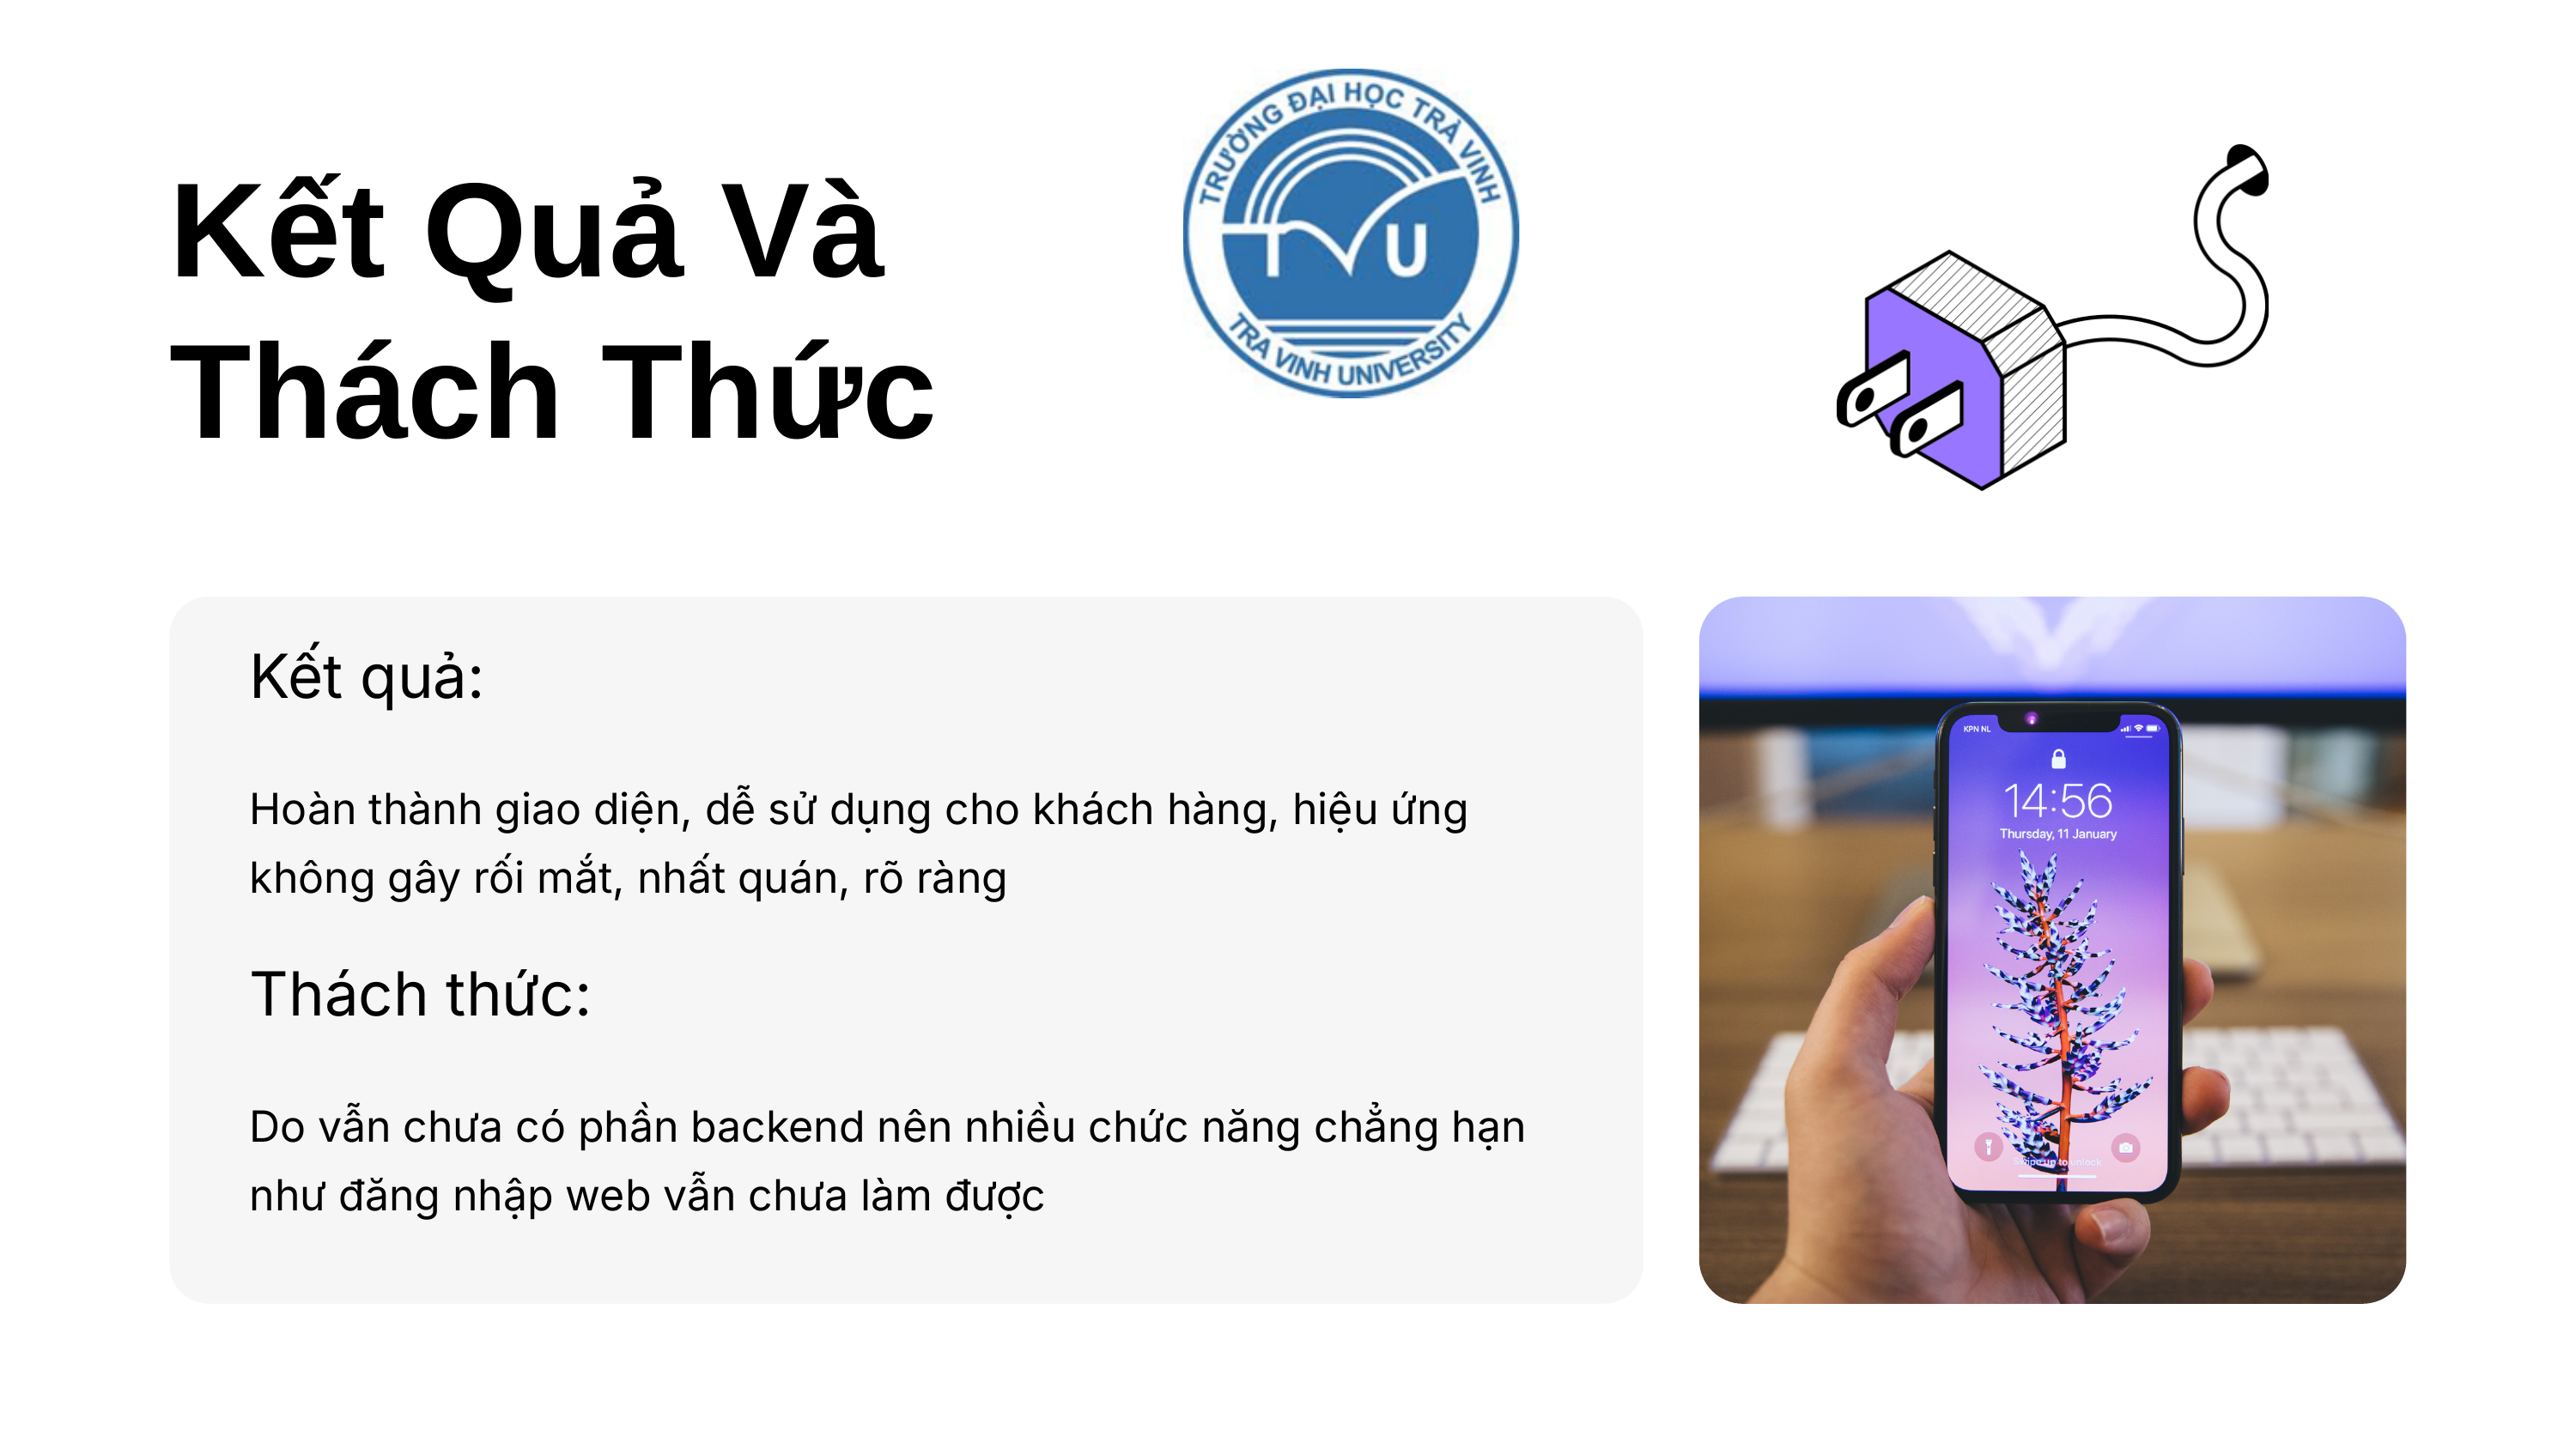

Kết Quả Và
Thách Thức

Kết quả:
Hoàn thành giao diện, dễ sử dụng cho khách hàng, hiệu ứng không gây rối mắt, nhất quán, rõ ràng
Thách thức:
Do vẫn chưa có phần backend nên nhiều chức năng chẳng hạn như đăng nhập web vẫn chưa làm được